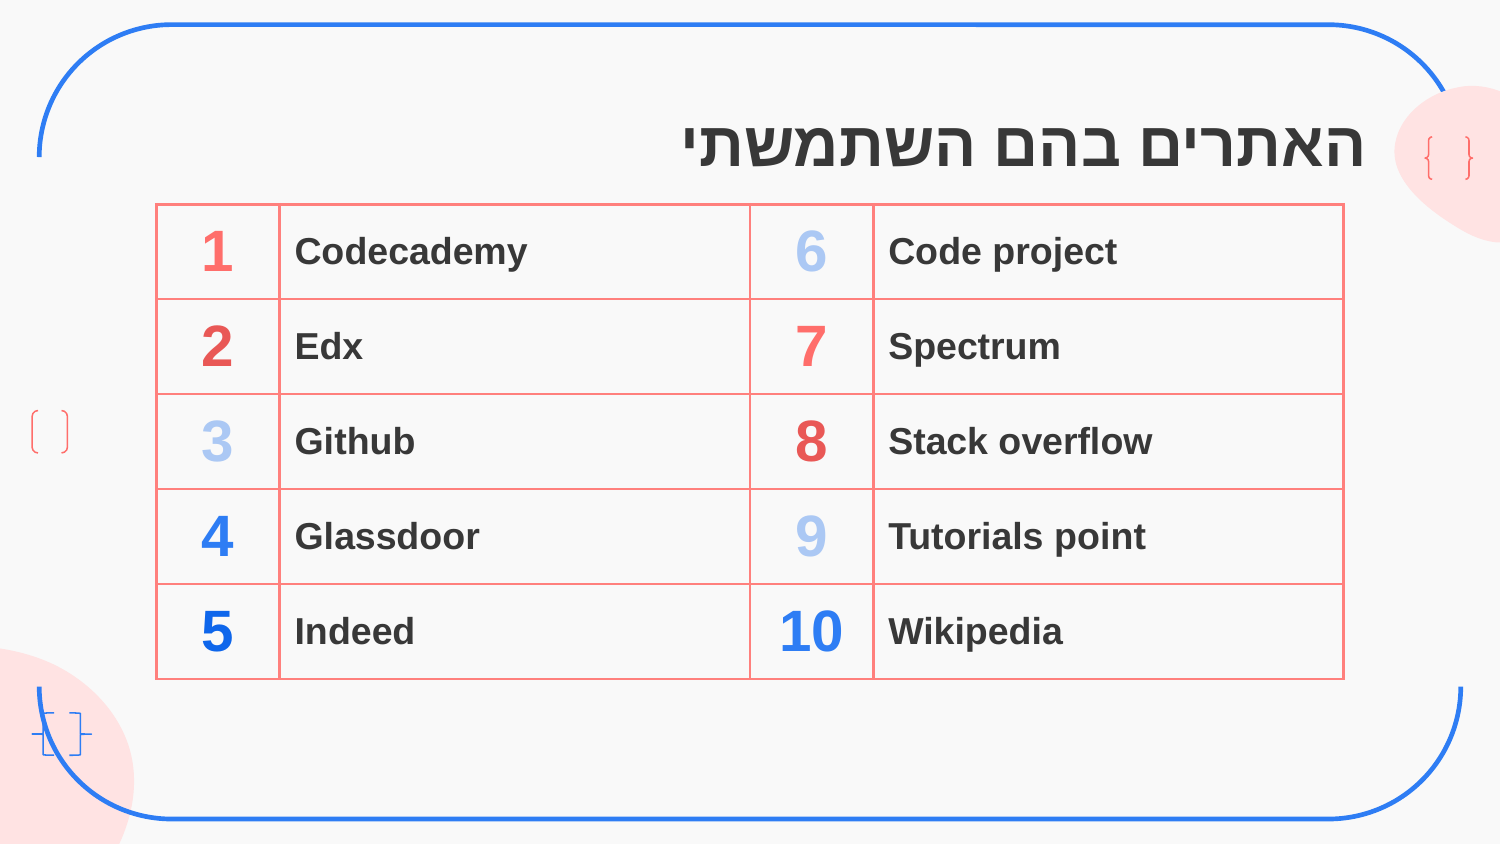

# האתרים בהם השתמשתי
| 1 | Codecademy | 6 | Code project |
| --- | --- | --- | --- |
| 2 | Edx | 7 | Spectrum |
| 3 | Github | 8 | Stack overflow |
| 4 | Glassdoor | 9 | Tutorials point |
| 5 | Indeed | 10 | Wikipedia |